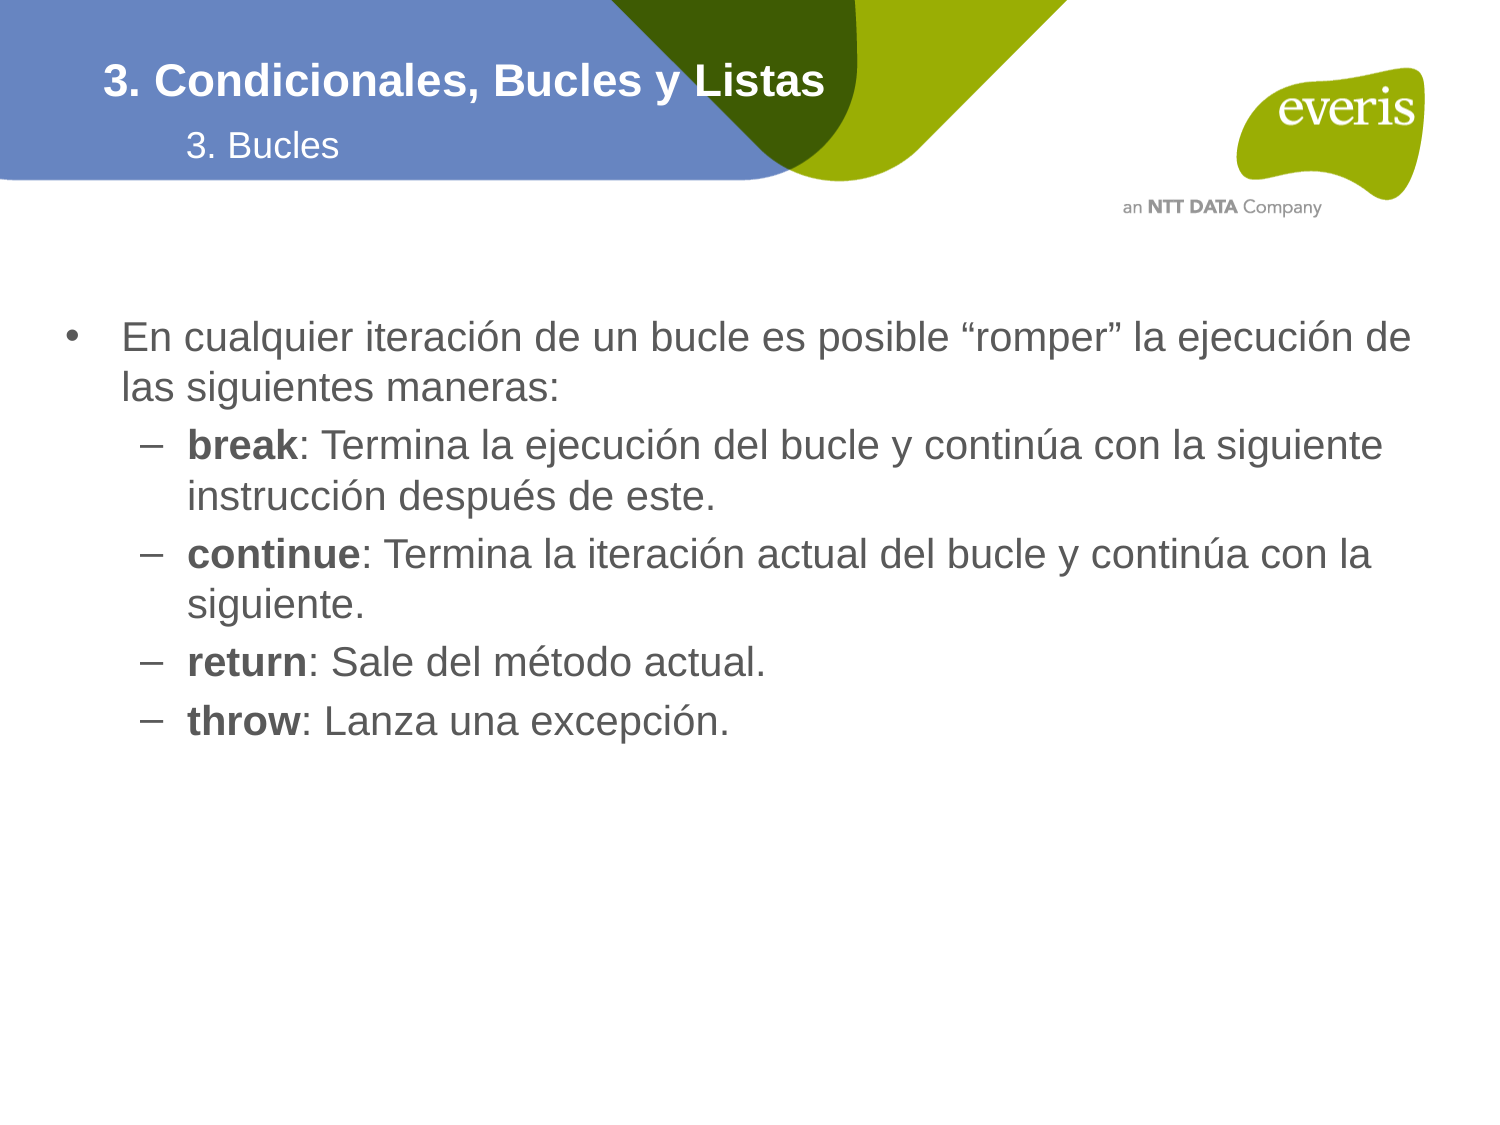

3. Condicionales, Bucles y Listas

3. Bucles
En cualquier iteración de un bucle es posible “romper” la ejecución de las siguientes maneras:
break: Termina la ejecución del bucle y continúa con la siguiente instrucción después de este.
continue: Termina la iteración actual del bucle y continúa con la siguiente.
return: Sale del método actual.
throw: Lanza una excepción.